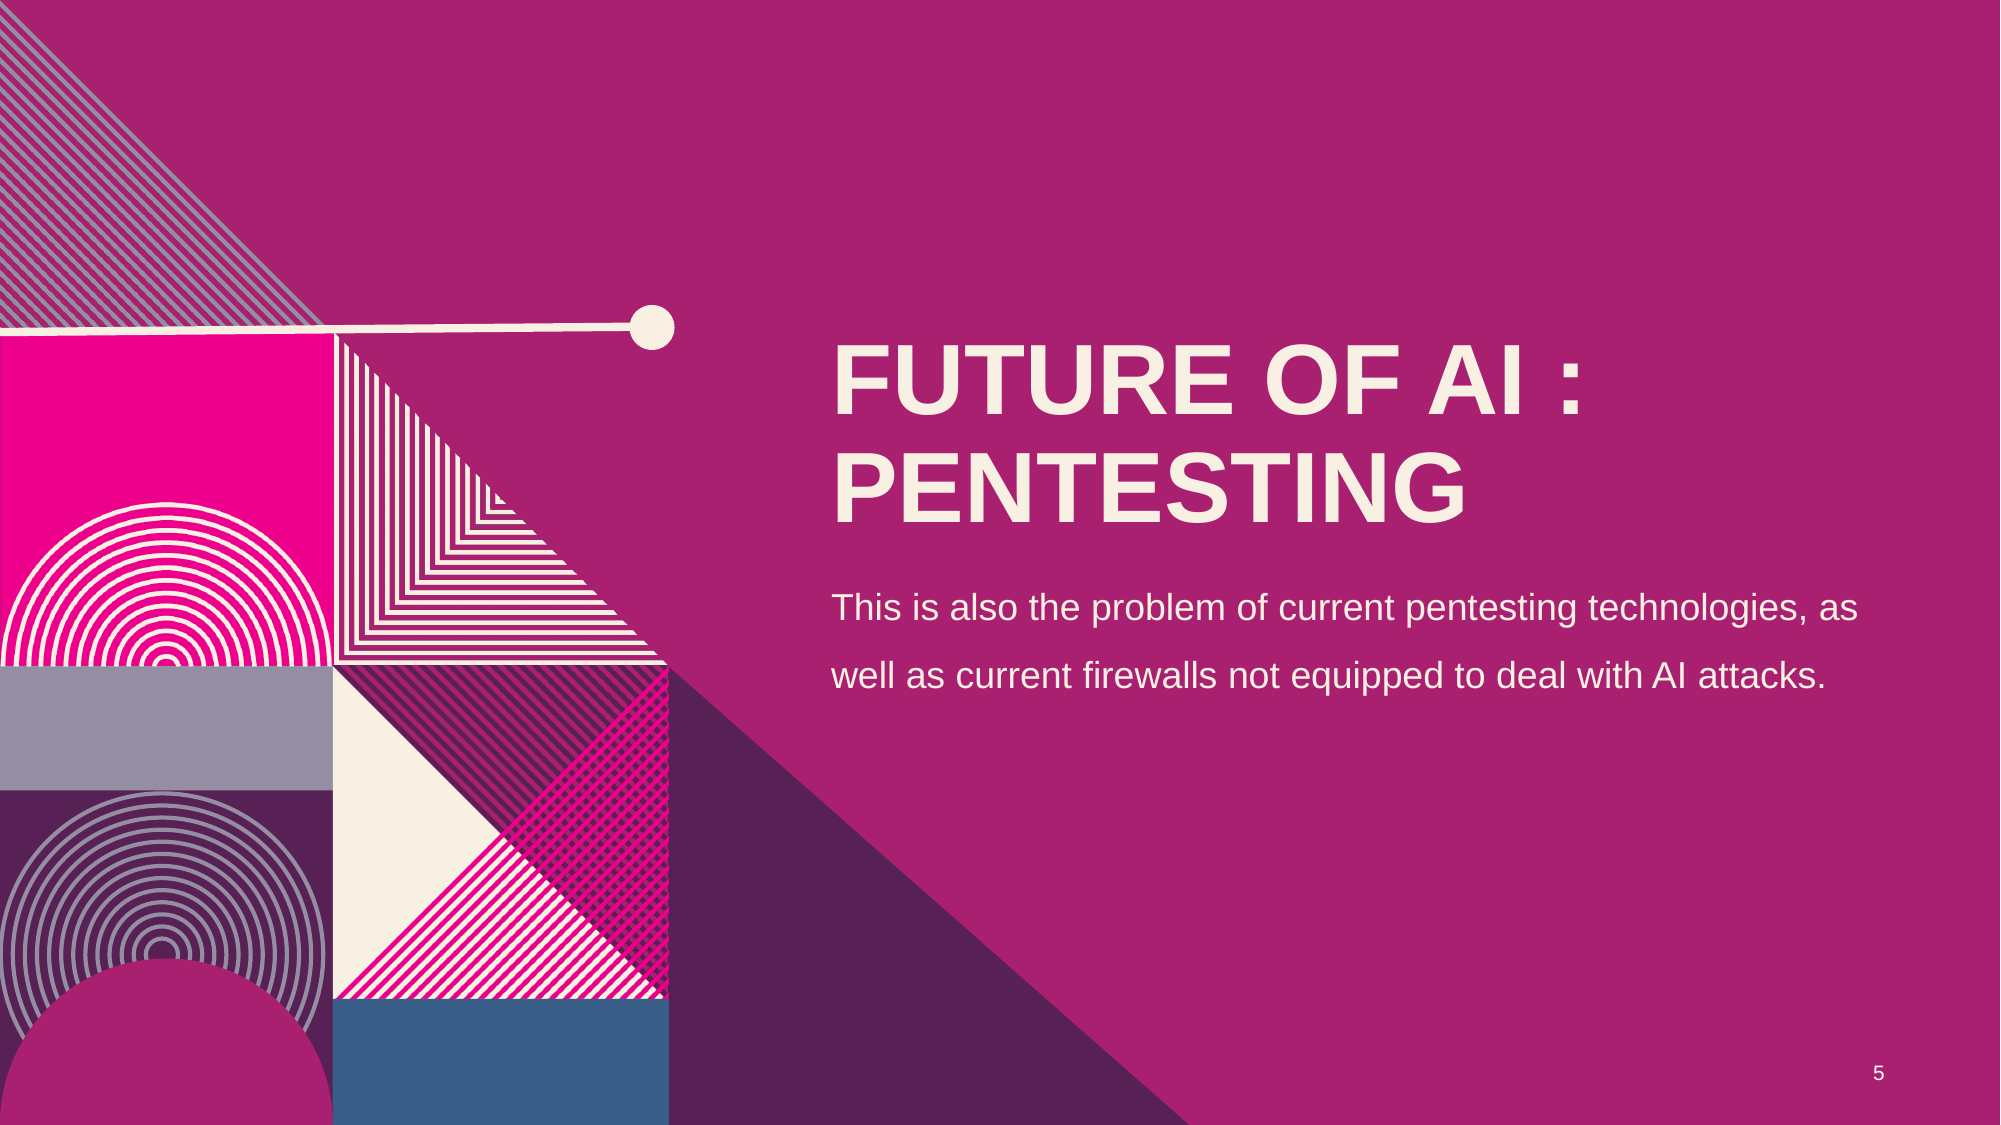

# Future of ai : pentesting
This is also the problem of current pentesting technologies, as well as current firewalls not equipped to deal with AI attacks.
5